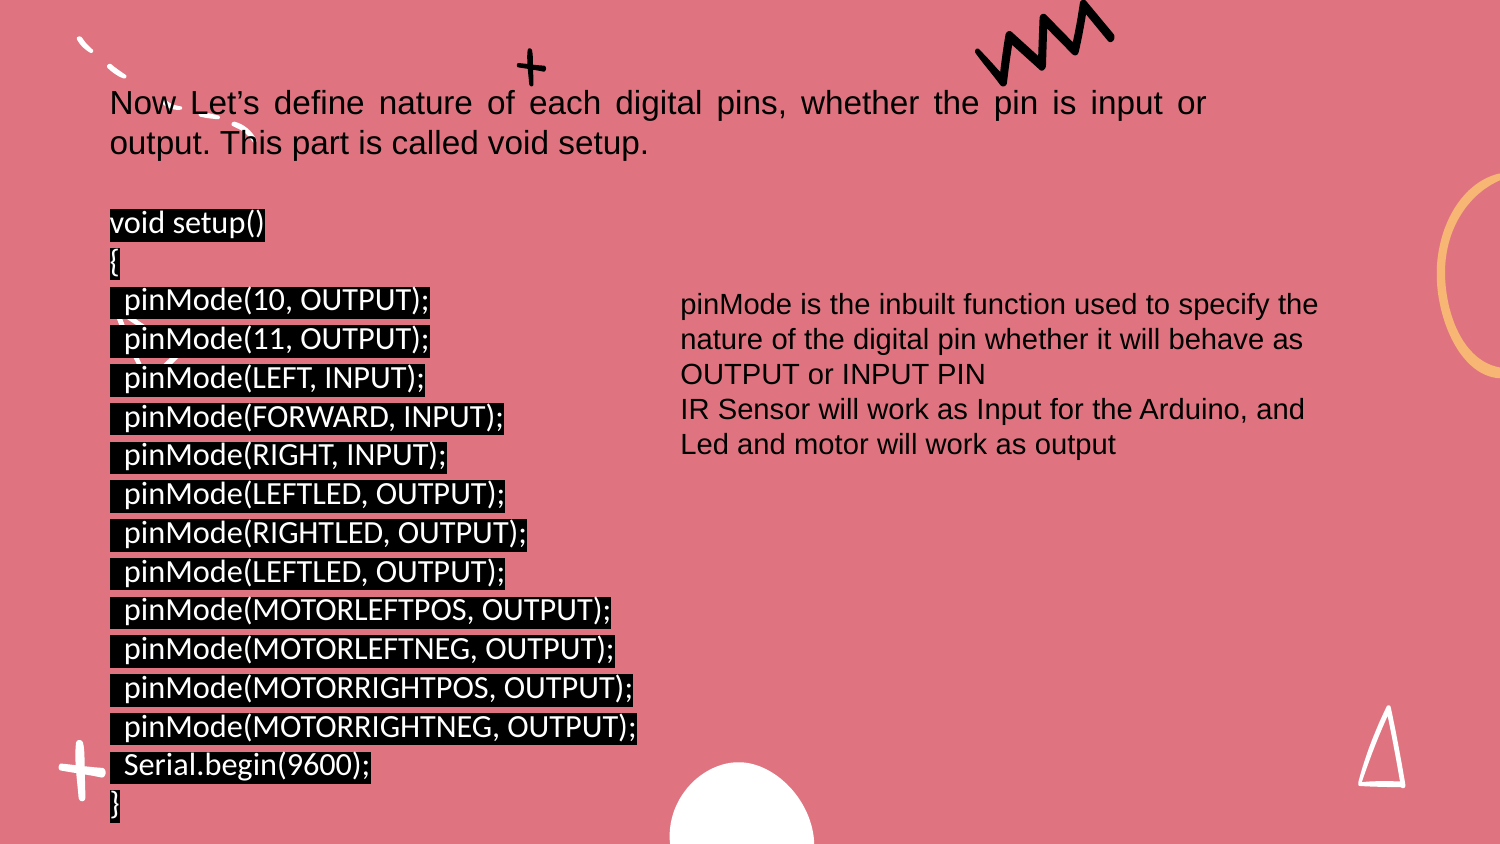

Now Let’s define nature of each digital pins, whether the pin is input or output. This part is called void setup.
void setup()
{
  pinMode(10, OUTPUT);
  pinMode(11, OUTPUT);
  pinMode(LEFT, INPUT);
  pinMode(FORWARD, INPUT);
  pinMode(RIGHT, INPUT);
  pinMode(LEFTLED, OUTPUT);
  pinMode(RIGHTLED, OUTPUT);
  pinMode(LEFTLED, OUTPUT);
  pinMode(MOTORLEFTPOS, OUTPUT);
  pinMode(MOTORLEFTNEG, OUTPUT);
  pinMode(MOTORRIGHTPOS, OUTPUT);
  pinMode(MOTORRIGHTNEG, OUTPUT);
  Serial.begin(9600);
}
pinMode is the inbuilt function used to specify the nature of the digital pin whether it will behave as OUTPUT or INPUT PIN
IR Sensor will work as Input for the Arduino, and Led and motor will work as output